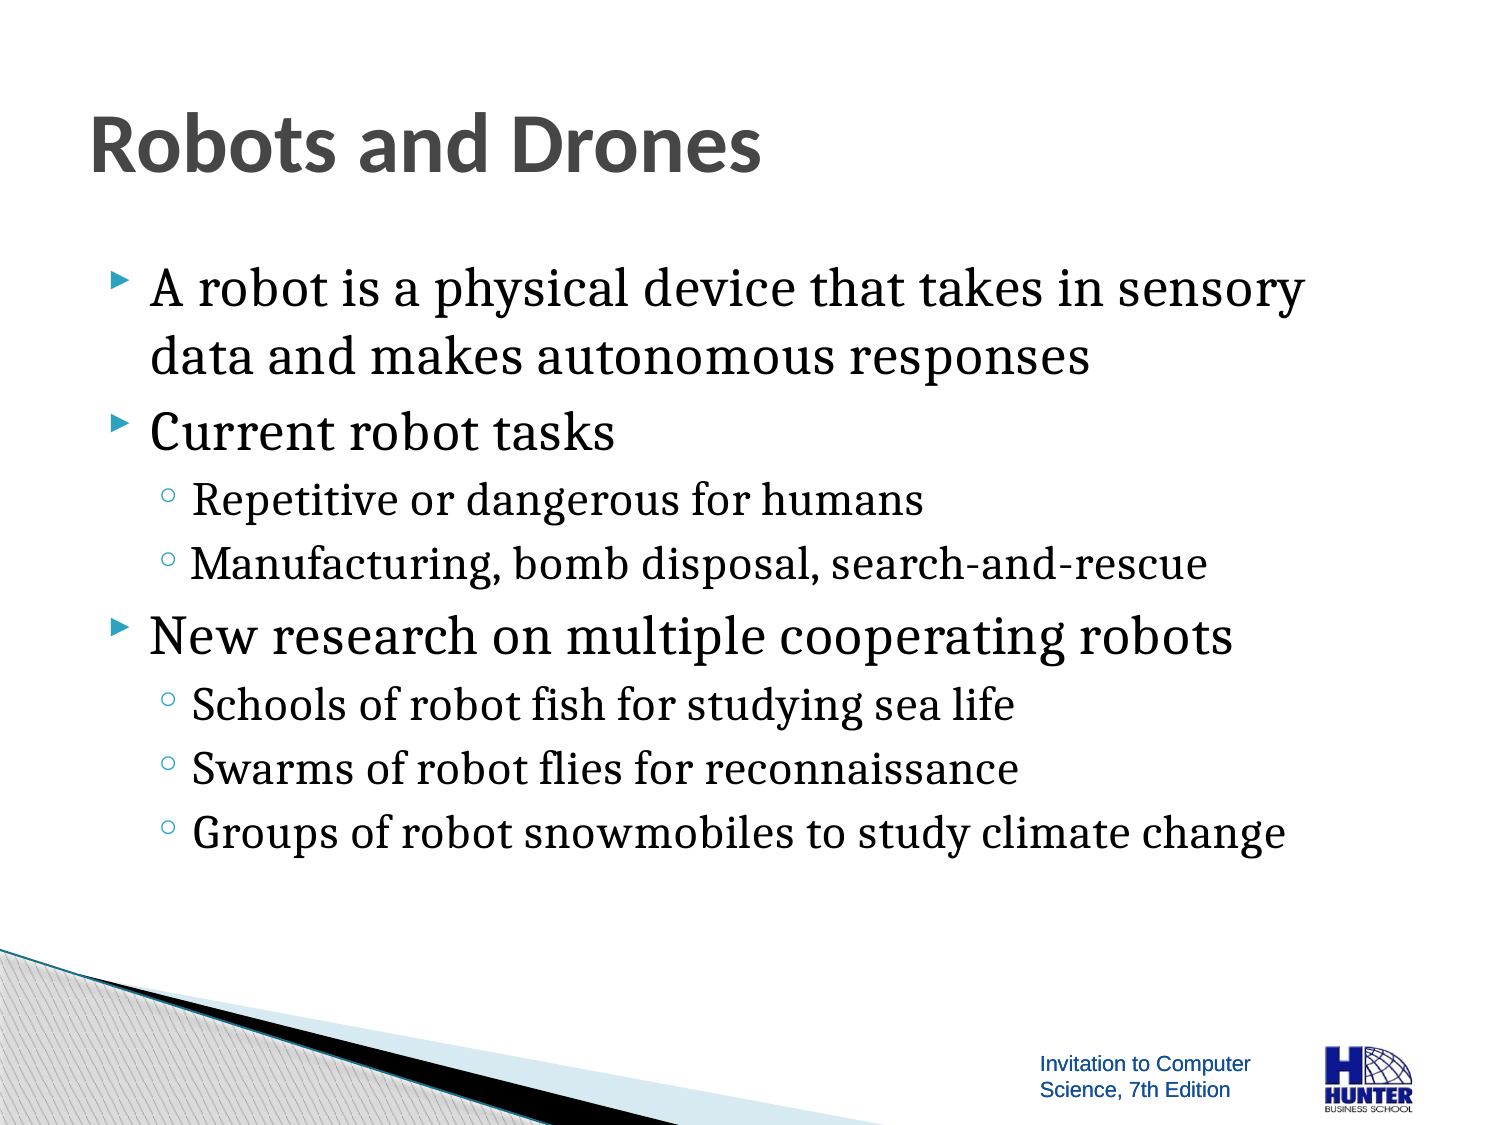

# Robots and Drones
A robot is a physical device that takes in sensory data and makes autonomous responses
Current robot tasks
Repetitive or dangerous for humans
Manufacturing, bomb disposal, search-and-rescue
New research on multiple cooperating robots
Schools of robot fish for studying sea life
Swarms of robot flies for reconnaissance
Groups of robot snowmobiles to study climate change